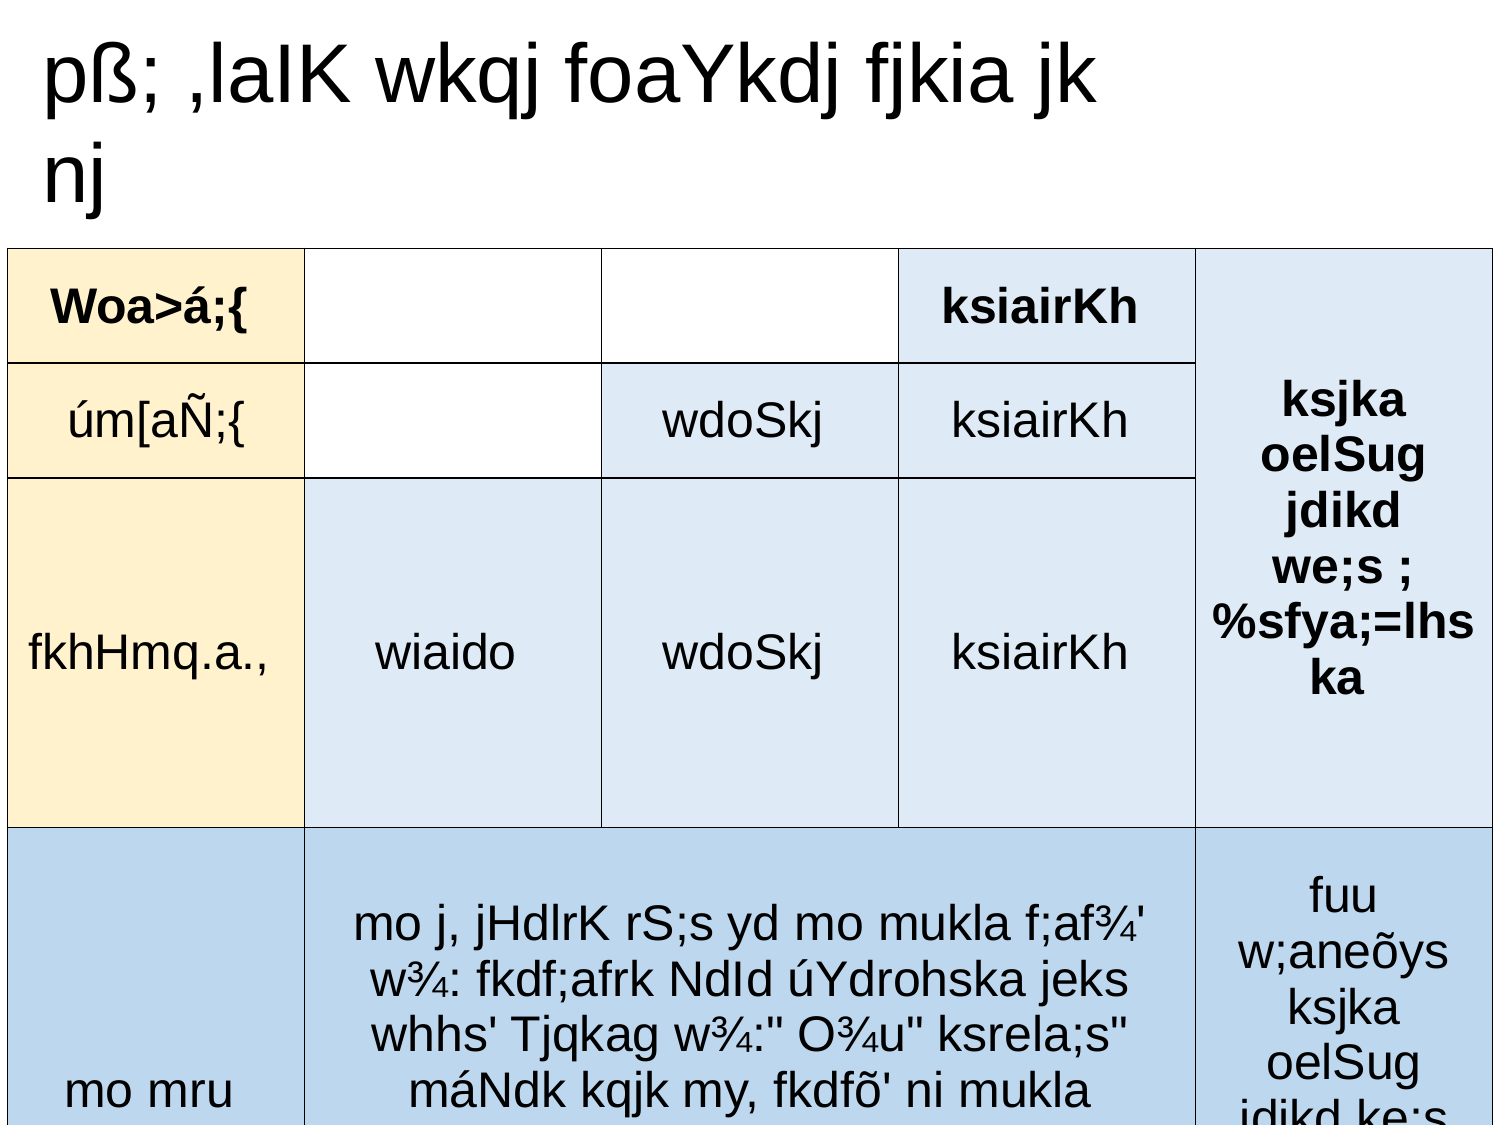

pß; ,laIK wkqj foaYkdj fjkia jk nj
| Woa>á;{ |  |  | ksiairKh | ksjka oelSug jdikd we;s ;%sfya;=lhska |
| --- | --- | --- | --- | --- |
| úm[aÑ;{ |  | wdoSkj | ksiairKh |  |
| fkhHmq.a., | wiaido | wdoSkj | ksiairKh |  |
| mo mru | mo j, jHdlrK rS;s yd mo mukla f;af¾' w¾: fkdf;afrk NdId úYdrohska jeks whhs' Tjqkag w¾:" O¾u" ksrela;s" máNdk kqjk my, fkdfõ' ni mukla wuqkd.;a w¾:fhka ny wuqKd nuqKd hk kduh mgnefoa' Tjqkag O¾uh foaYkd l, hq;af;a f,!lsl iq.;s u.h‘ |  |  | fuu w;aneõys ksjka oelSug jdikd ke;s wfya;=l iy ;%sfya;=l wh |